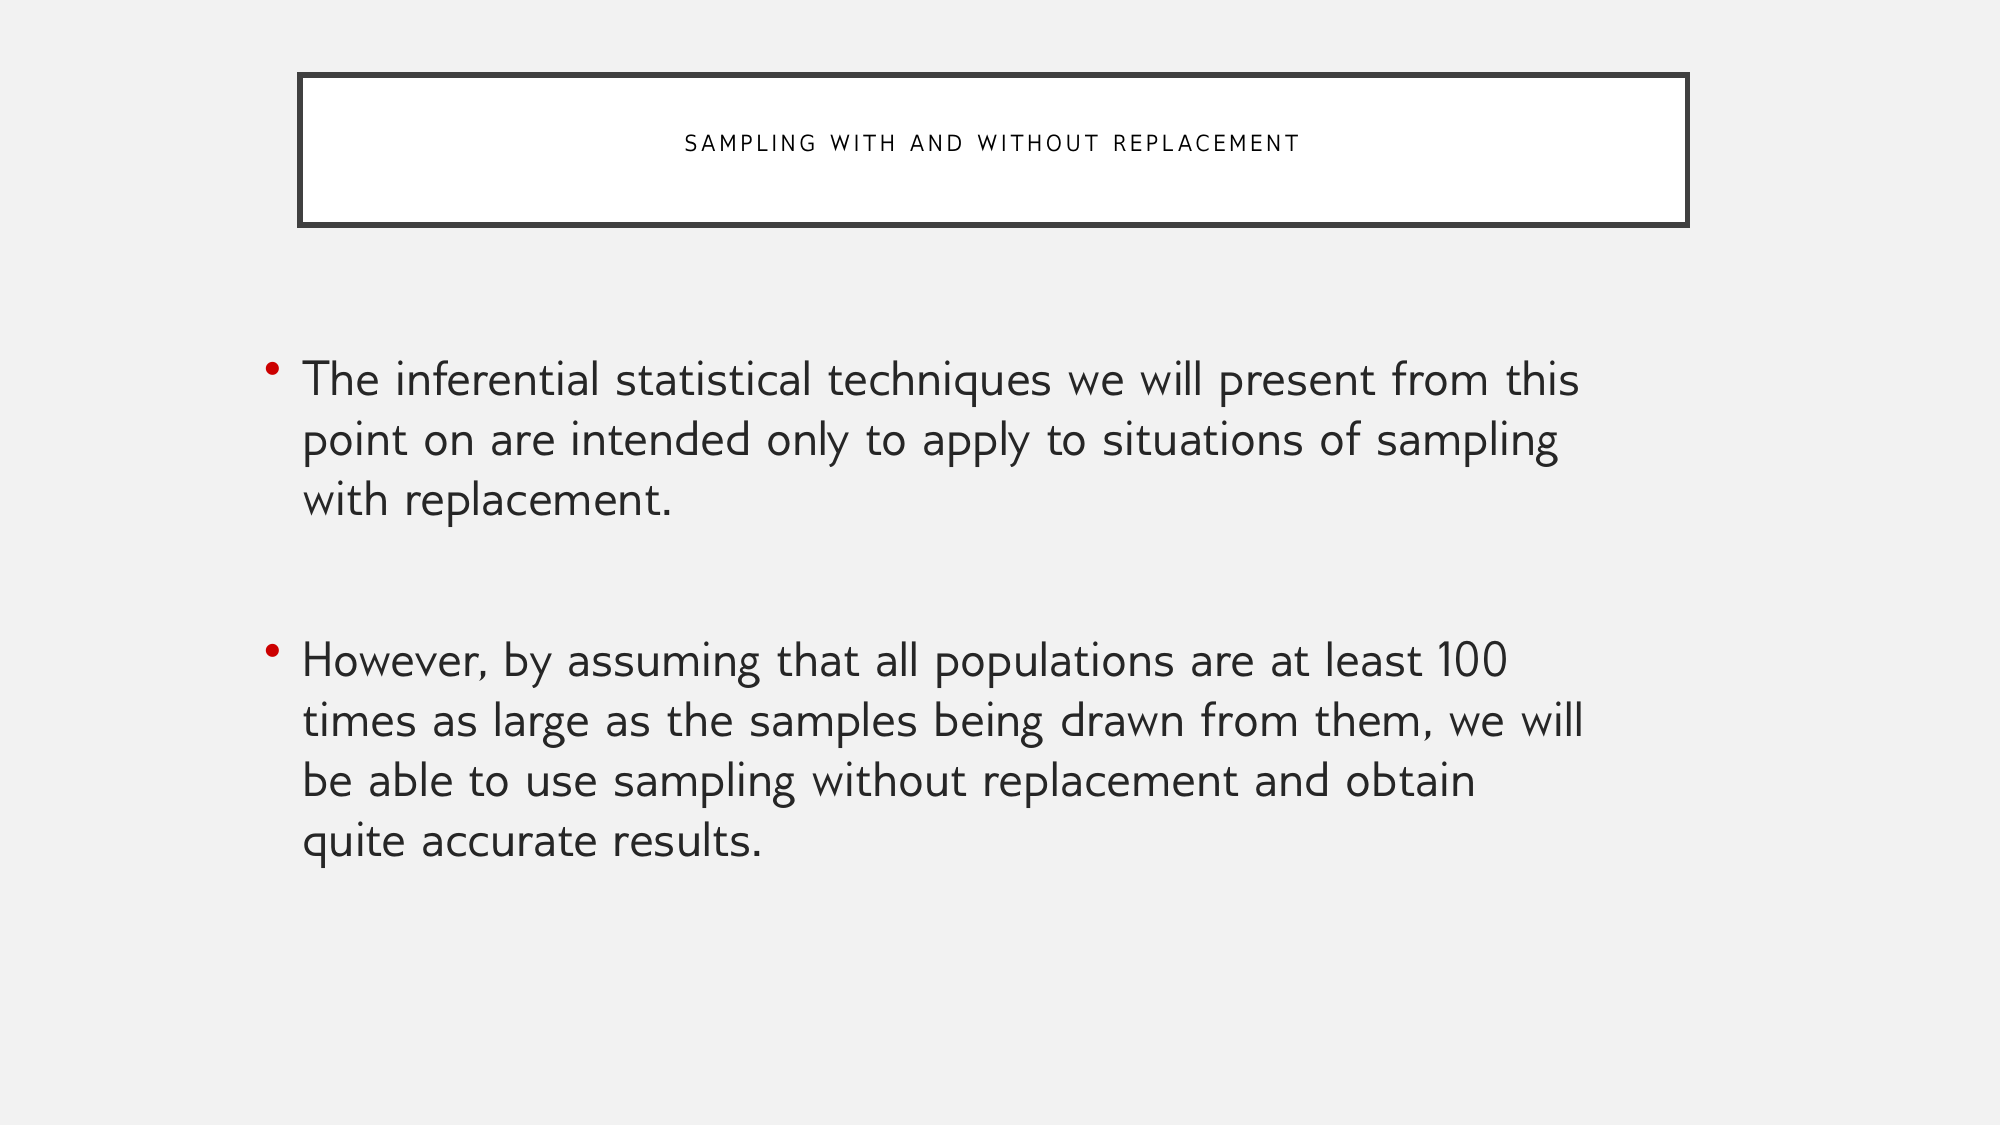

Sampling with and without replacement
The inferential statistical techniques we will present from this point on are intended only to apply to situations of sampling with replacement.

However, by assuming that all populations are at least 100 times as large as the samples being drawn from them, we will be able to use sampling without replacement and obtain quite accurate results.